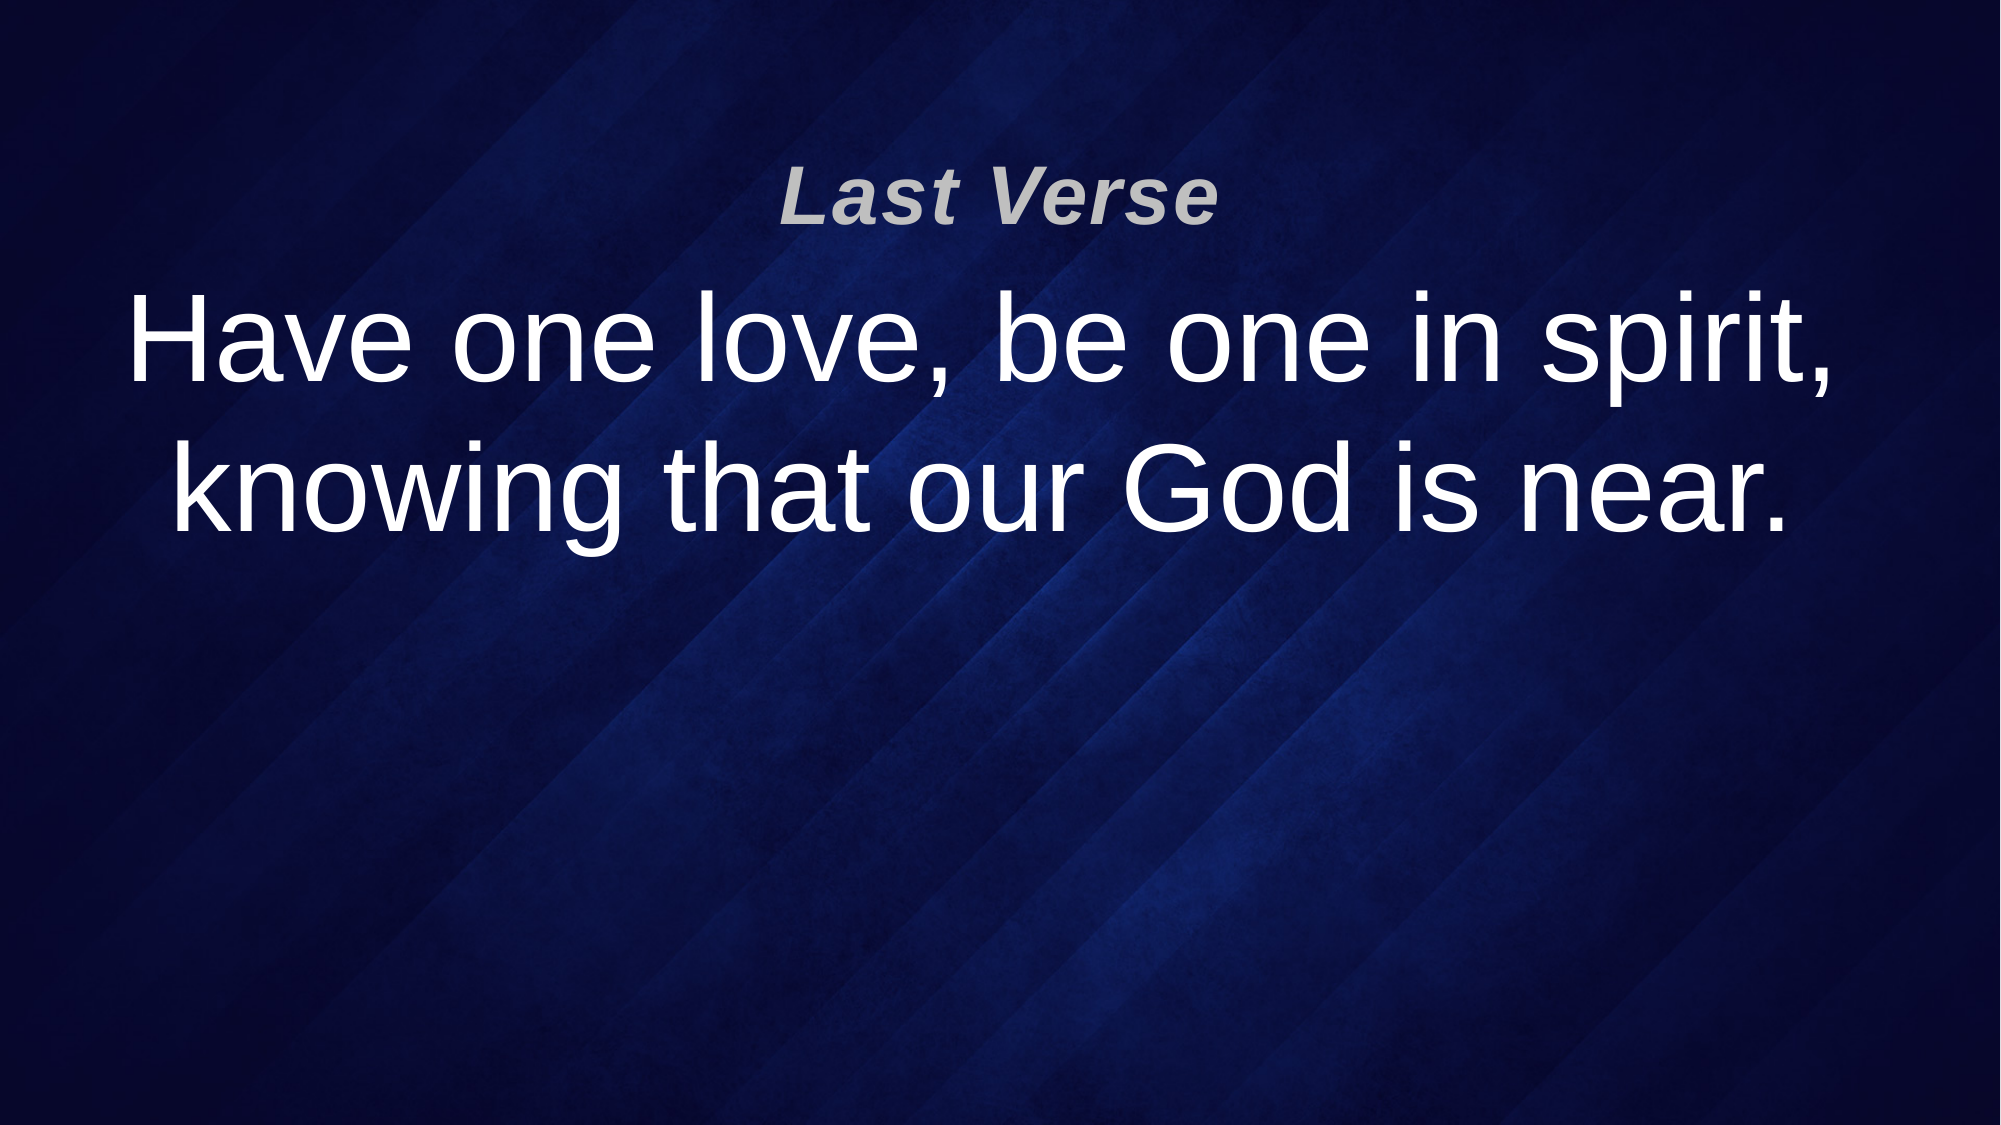

Last Verse
# Have one love, be one in spirit, knowing that our God is near.